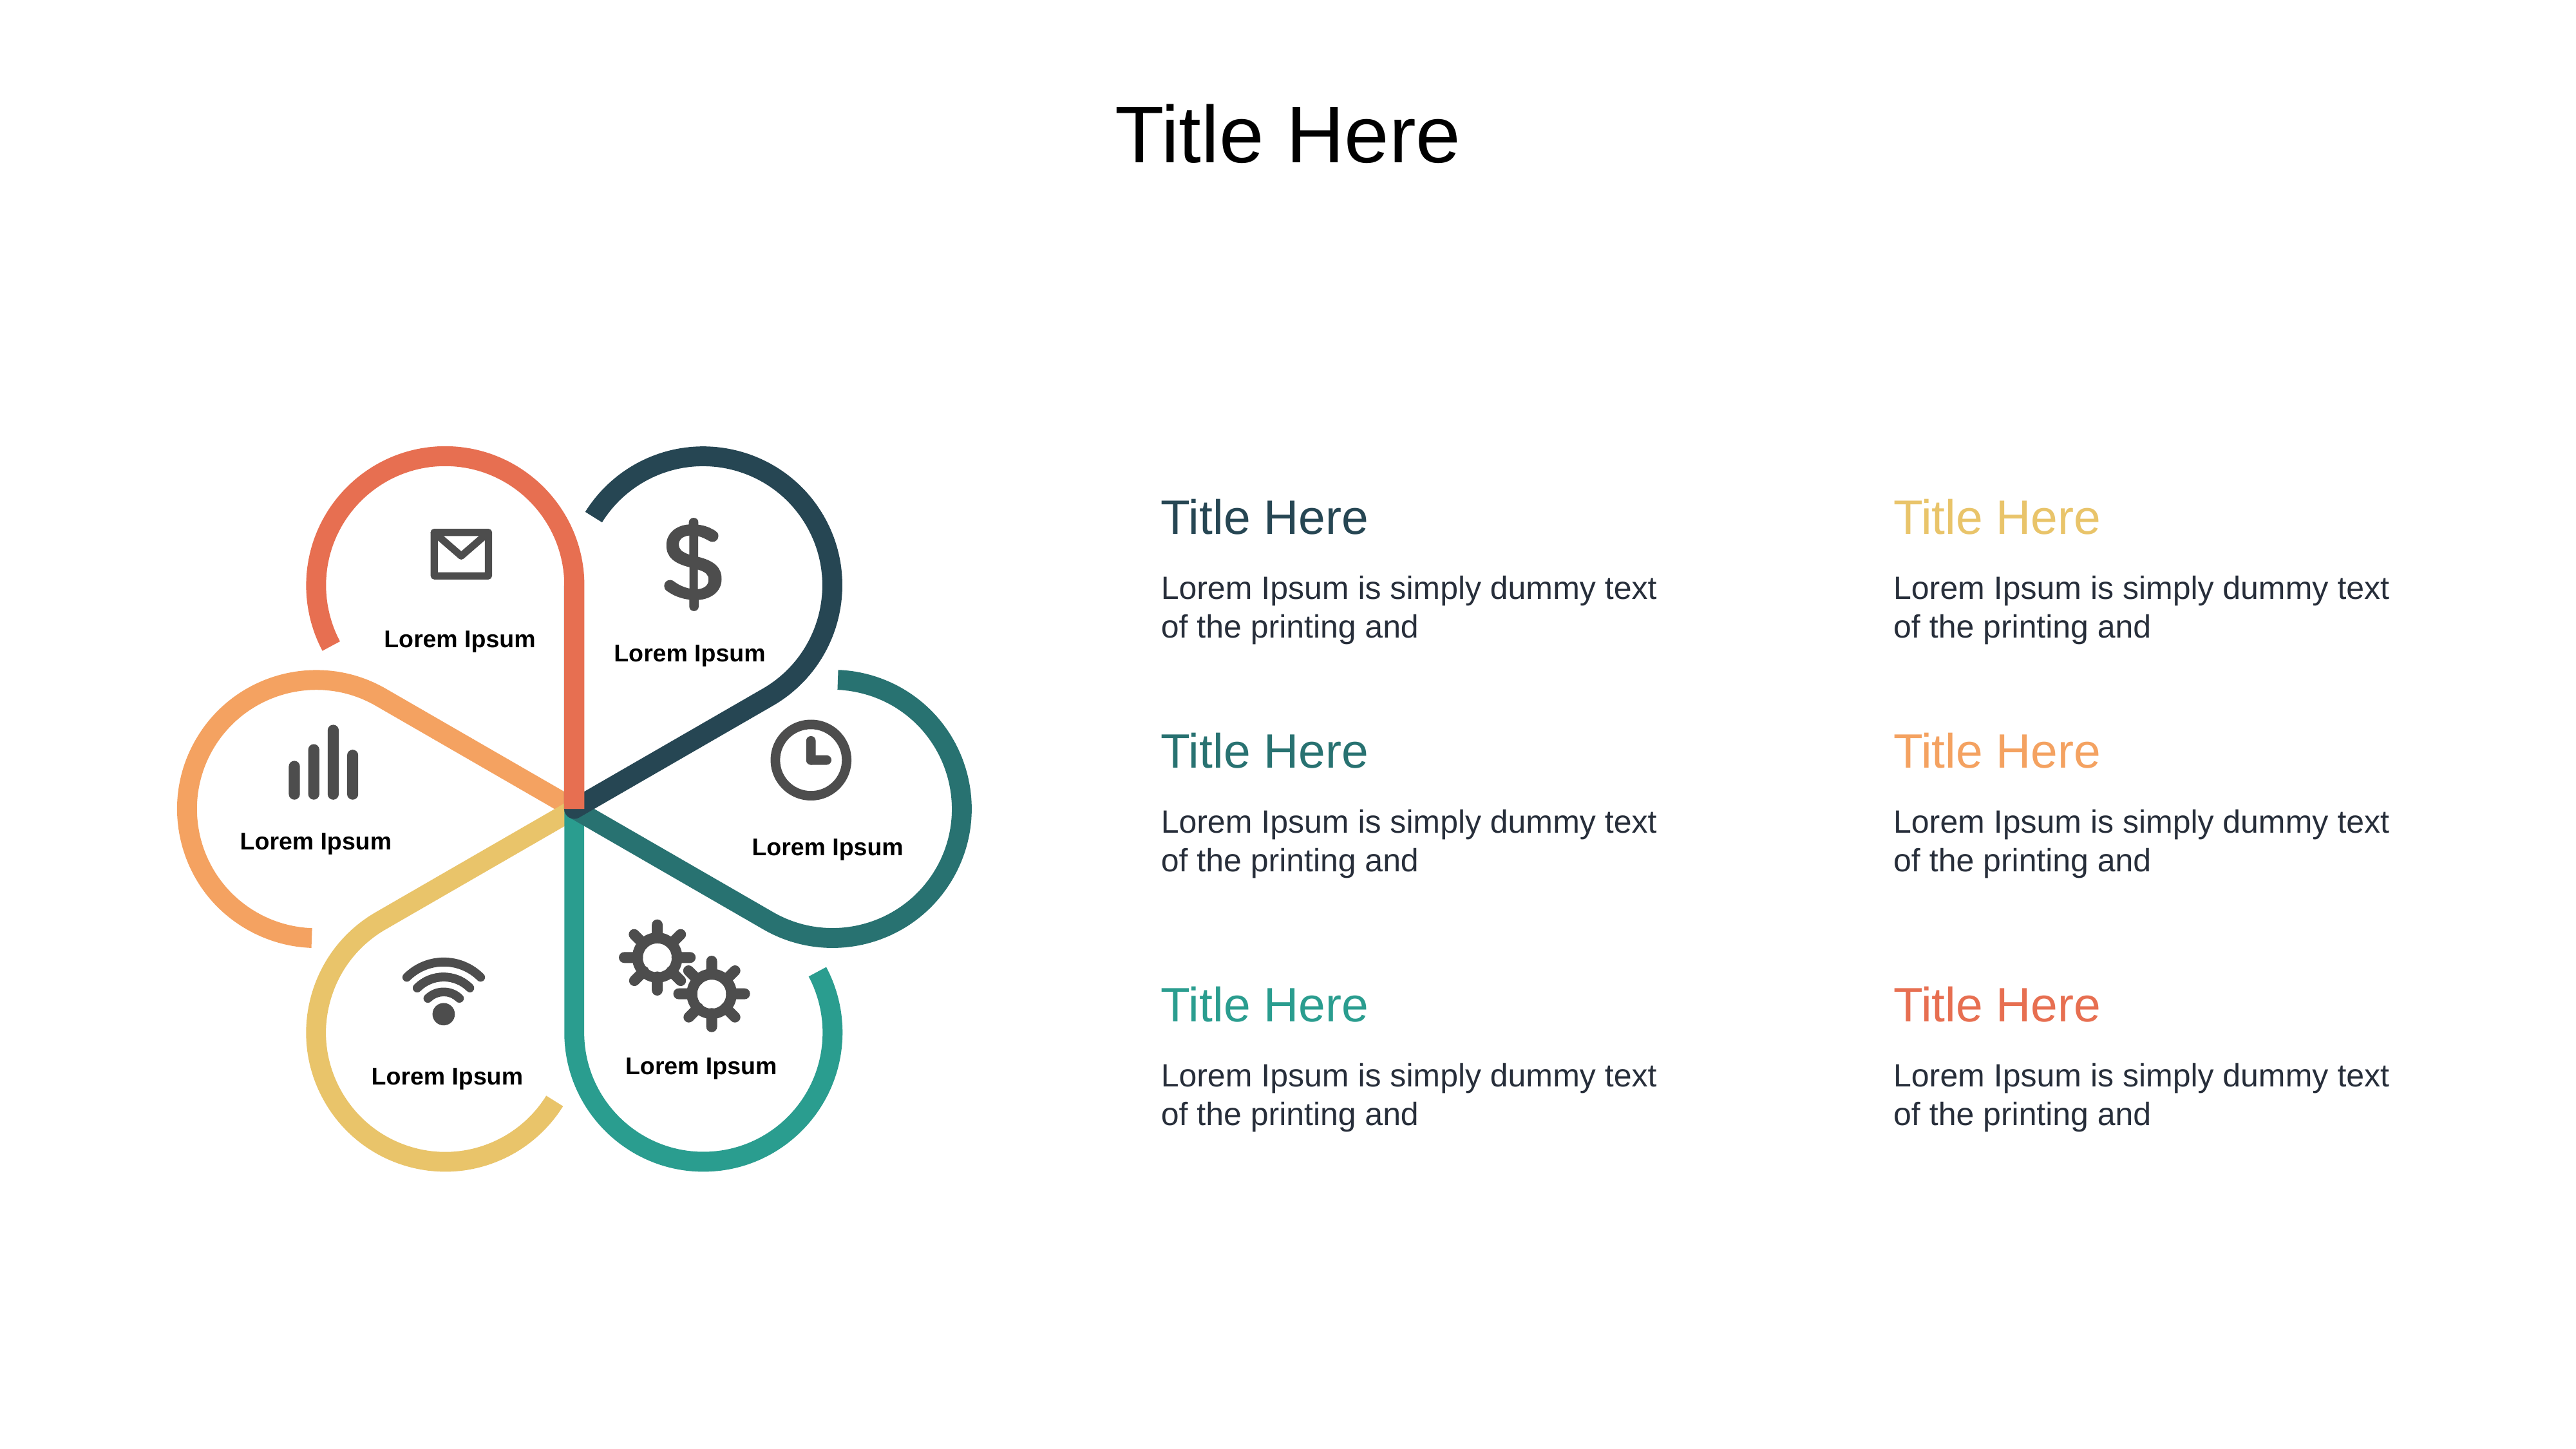

Title Here

Title Here
Title Here

Lorem Ipsum is simply dummy text of the printing and
Lorem Ipsum is simply dummy text of the printing and
Lorem Ipsum
Lorem Ipsum
Title Here
Title Here

Lorem Ipsum is simply dummy text of the printing and
Lorem Ipsum is simply dummy text of the printing and
Lorem Ipsum
Lorem Ipsum

Title Here
Title Here
Lorem Ipsum
Lorem Ipsum is simply dummy text of the printing and
Lorem Ipsum is simply dummy text of the printing and
Lorem Ipsum